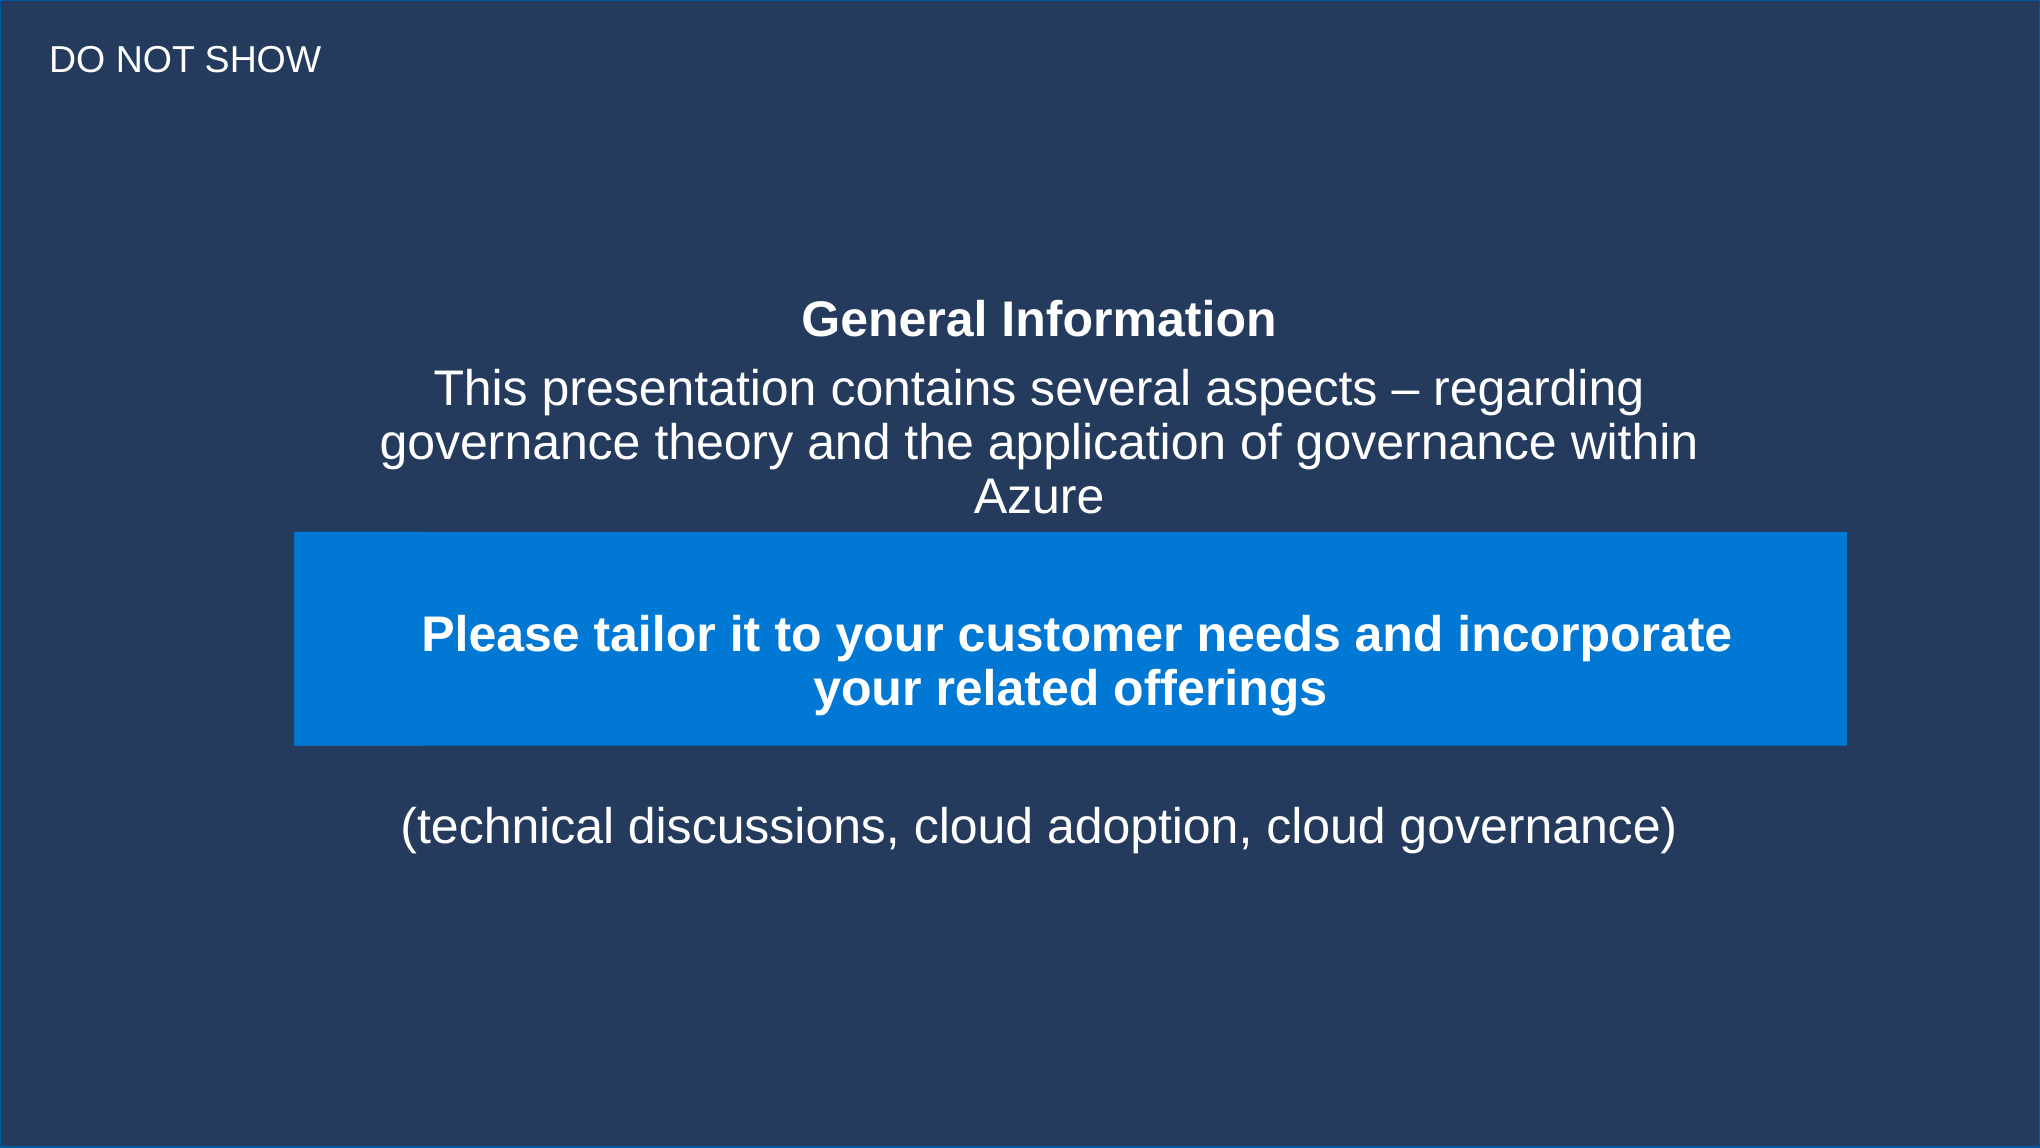

DO NOT SHOW

General Information
This presentation contains several aspects – regarding governance theory and the application of governance within Azure

Please tailor it to your customer needs and incorporate your related offerings

(technical discussions, cloud adoption, cloud governance)